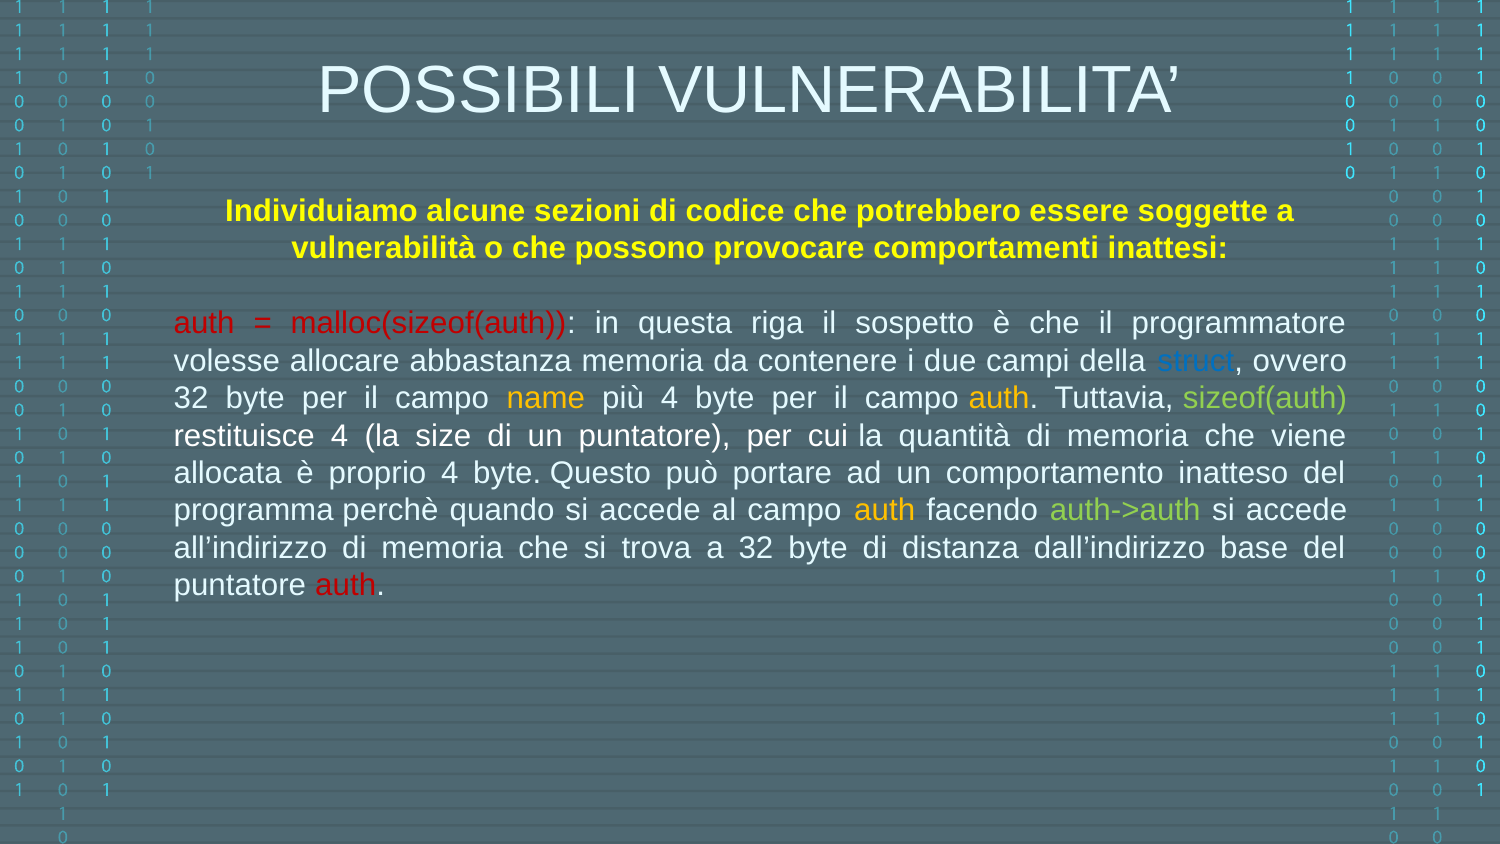

POSSIBILI VULNERABILITA’
Individuiamo alcune sezioni di codice che potrebbero essere soggette a vulnerabilità o che possono provocare comportamenti inattesi:

auth = malloc(sizeof(auth)): in questa riga il sospetto è che il programmatore volesse allocare abbastanza memoria da contenere i due campi della struct, ovvero 32 byte per il campo name più 4 byte per il campo auth. Tuttavia, sizeof(auth) restituisce 4 (la size di un puntatore), per cui la quantità di memoria che viene allocata è proprio 4 byte. Questo può portare ad un comportamento inatteso del programma perchè quando si accede al campo auth facendo auth->auth si accede all’indirizzo di memoria che si trova a 32 byte di distanza dall’indirizzo base del puntatore auth.